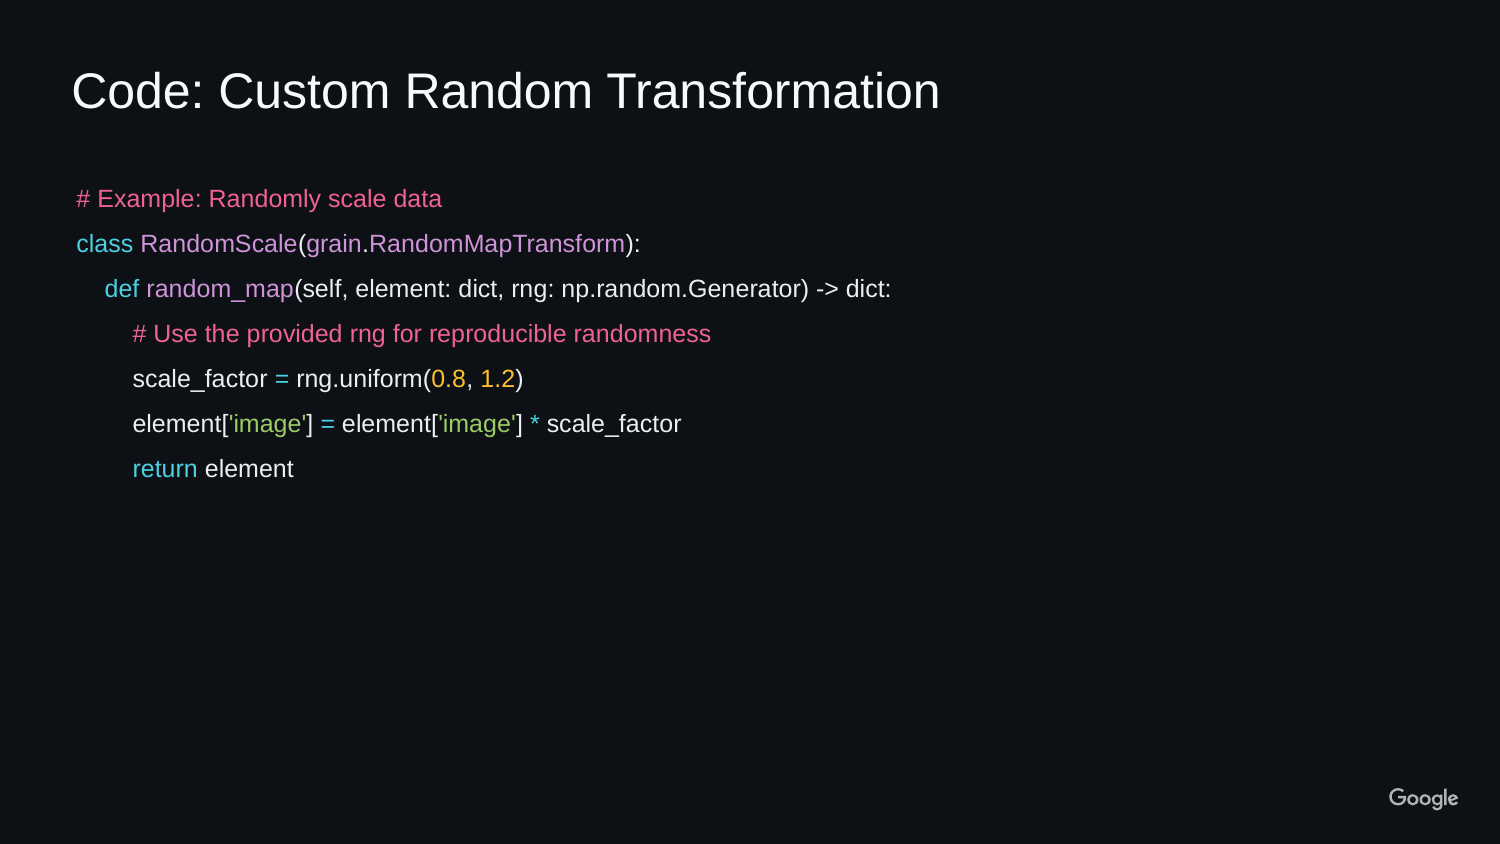

Code: Custom Random Transformation
# Example: Randomly scale data
class RandomScale(grain.RandomMapTransform):
    def random_map(self, element: dict, rng: np.random.Generator) -> dict:
        # Use the provided rng for reproducible randomness
        scale_factor = rng.uniform(0.8, 1.2)
        element['image'] = element['image'] * scale_factor
        return element